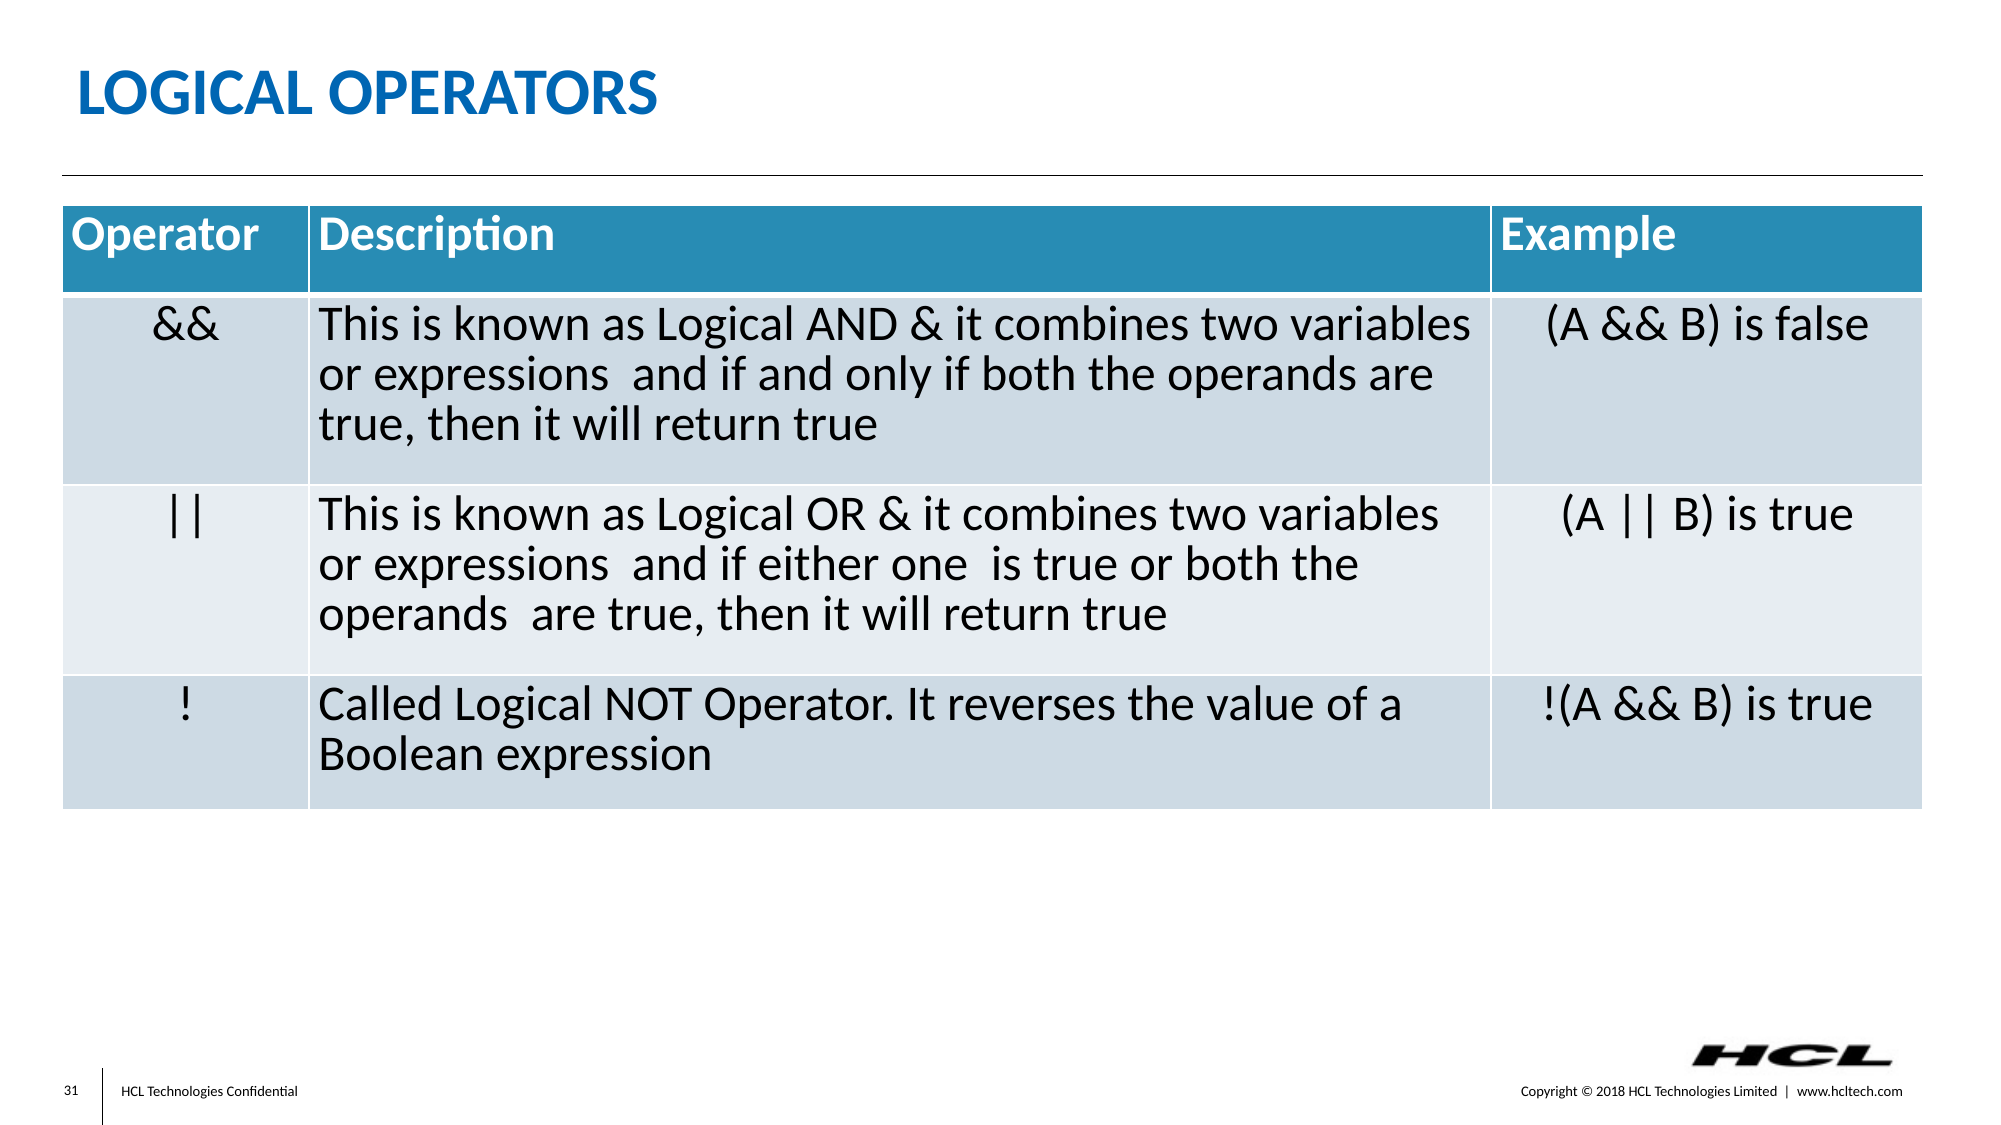

# LOGICAL OPERATORS
| Operator | Description | Example |
| --- | --- | --- |
| && | This is known as Logical AND & it combines two variables or expressions and if and only if both the operands are true, then it will return true | (A && B) is false |
| || | This is known as Logical OR & it combines two variables or expressions and if either one is true or both the operands are true, then it will return true | (A || B) is true |
| ! | Called Logical NOT Operator. It reverses the value of a Boolean expression | !(A && B) is true |